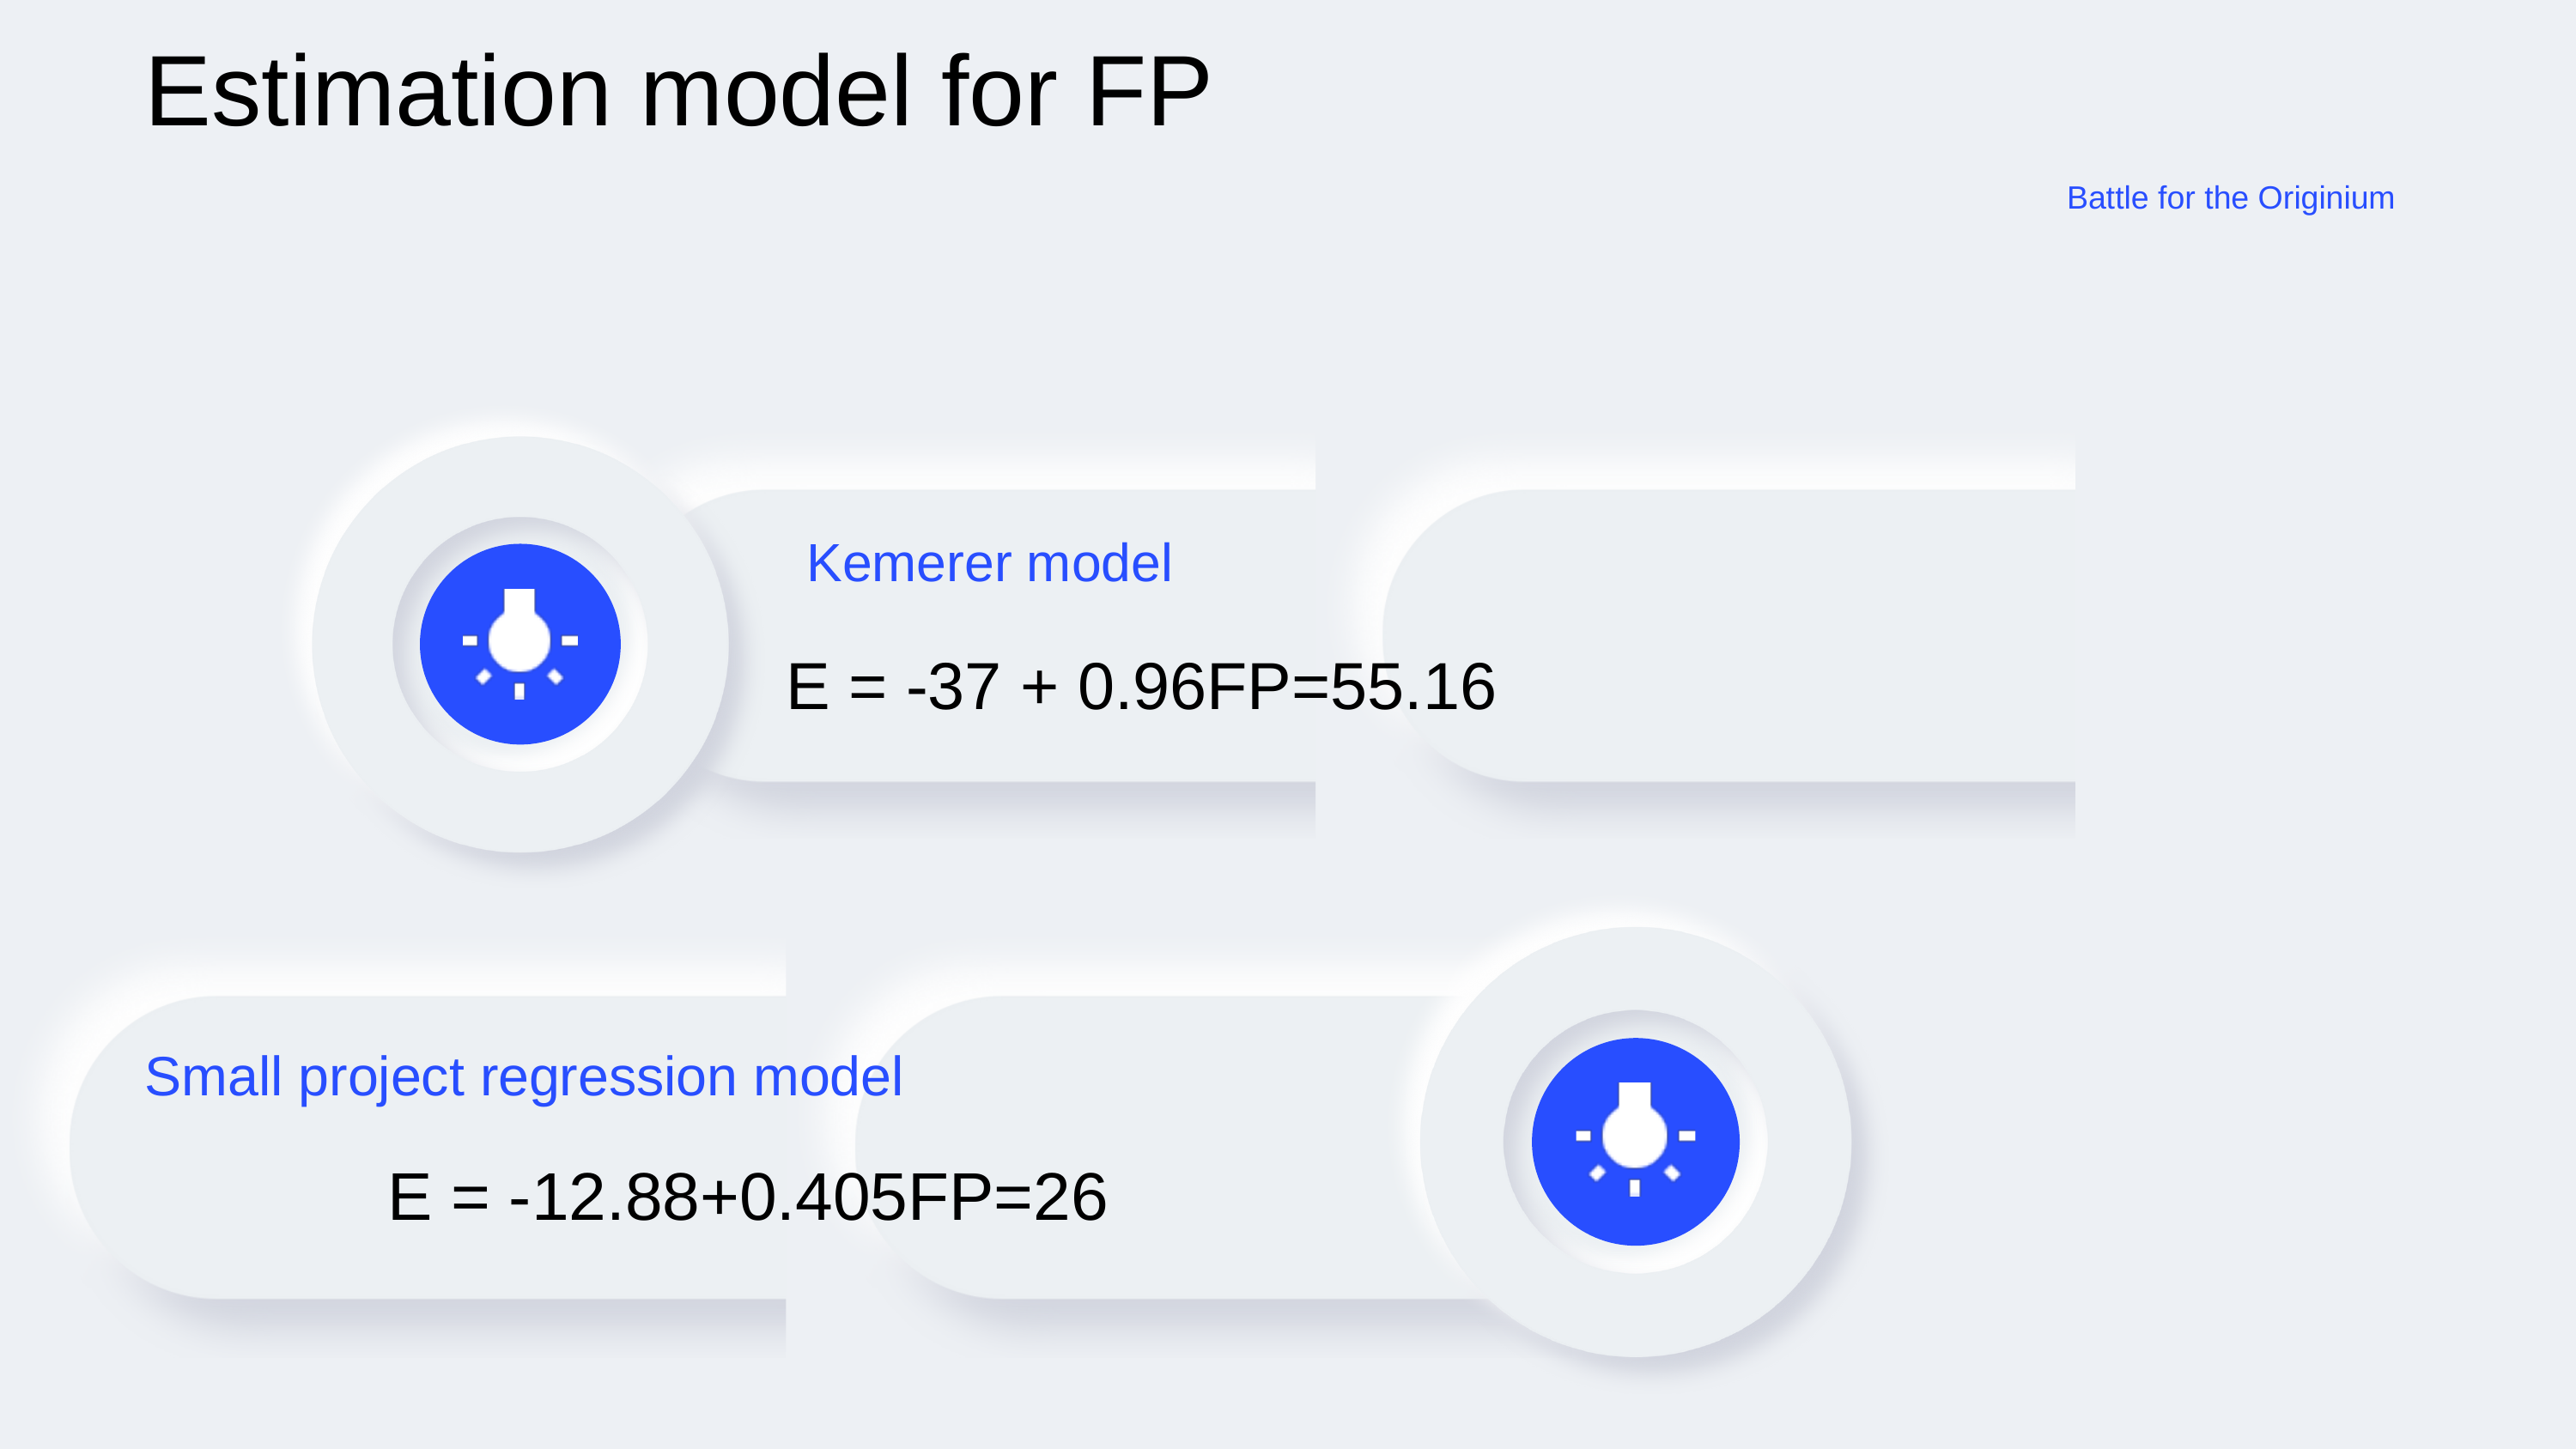

OPPORTUNITY
OPPORTUNITY
Estimation model for FP
 Battle for the Originium

Kemerer model

E = -37 + 0.96FP=55.16

Small project regression model

E = -12.88+0.405FP=26